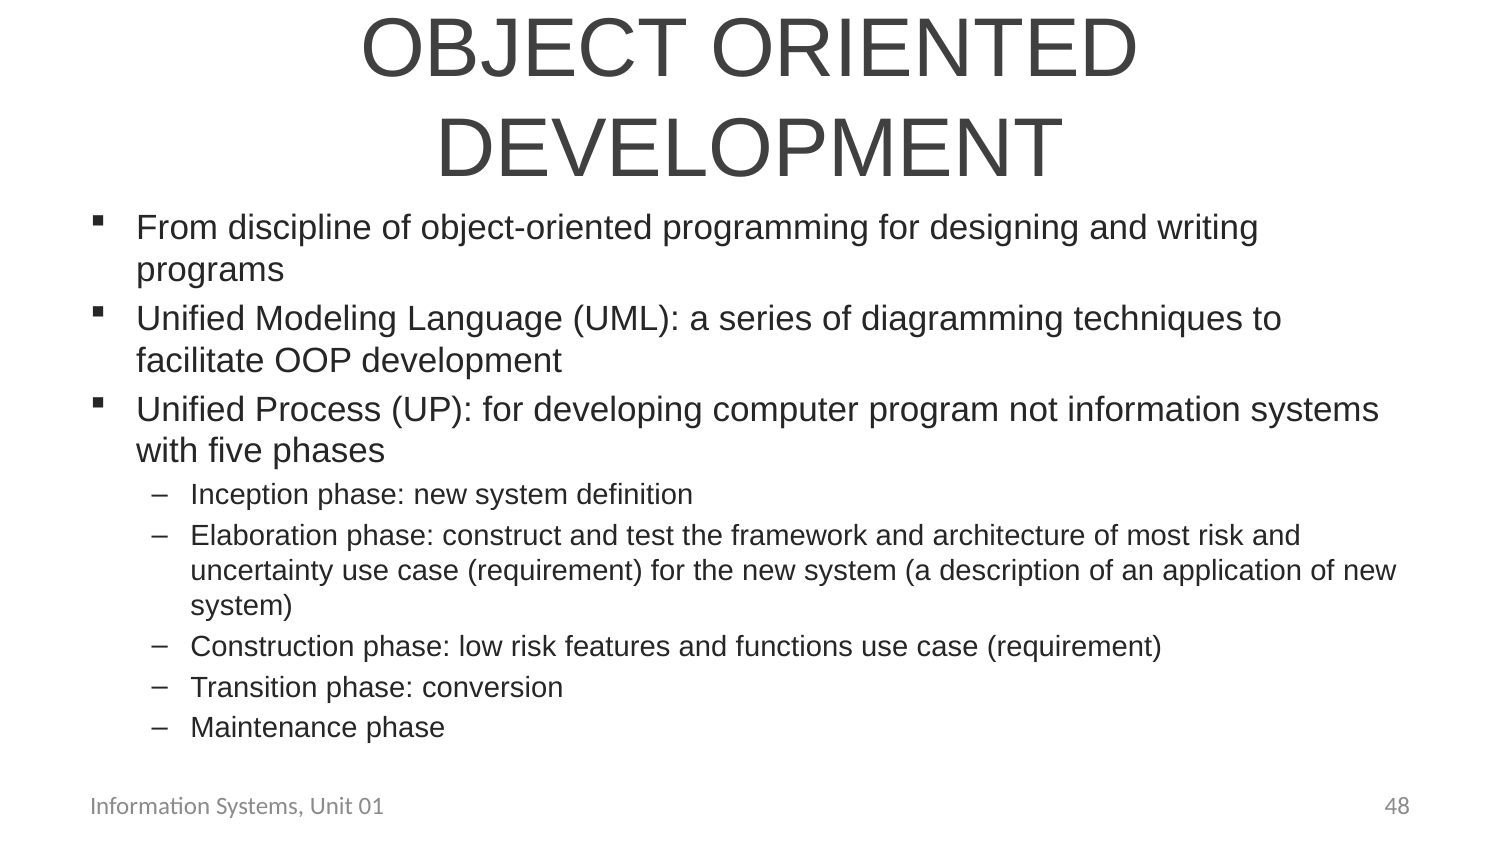

# Object Oriented Development
From discipline of object-oriented programming for designing and writing programs
Unified Modeling Language (UML): a series of diagramming techniques to facilitate OOP development
Unified Process (UP): for developing computer program not information systems with five phases
Inception phase: new system definition
Elaboration phase: construct and test the framework and architecture of most risk and uncertainty use case (requirement) for the new system (a description of an application of new system)
Construction phase: low risk features and functions use case (requirement)
Transition phase: conversion
Maintenance phase
Information Systems, Unit 01
48